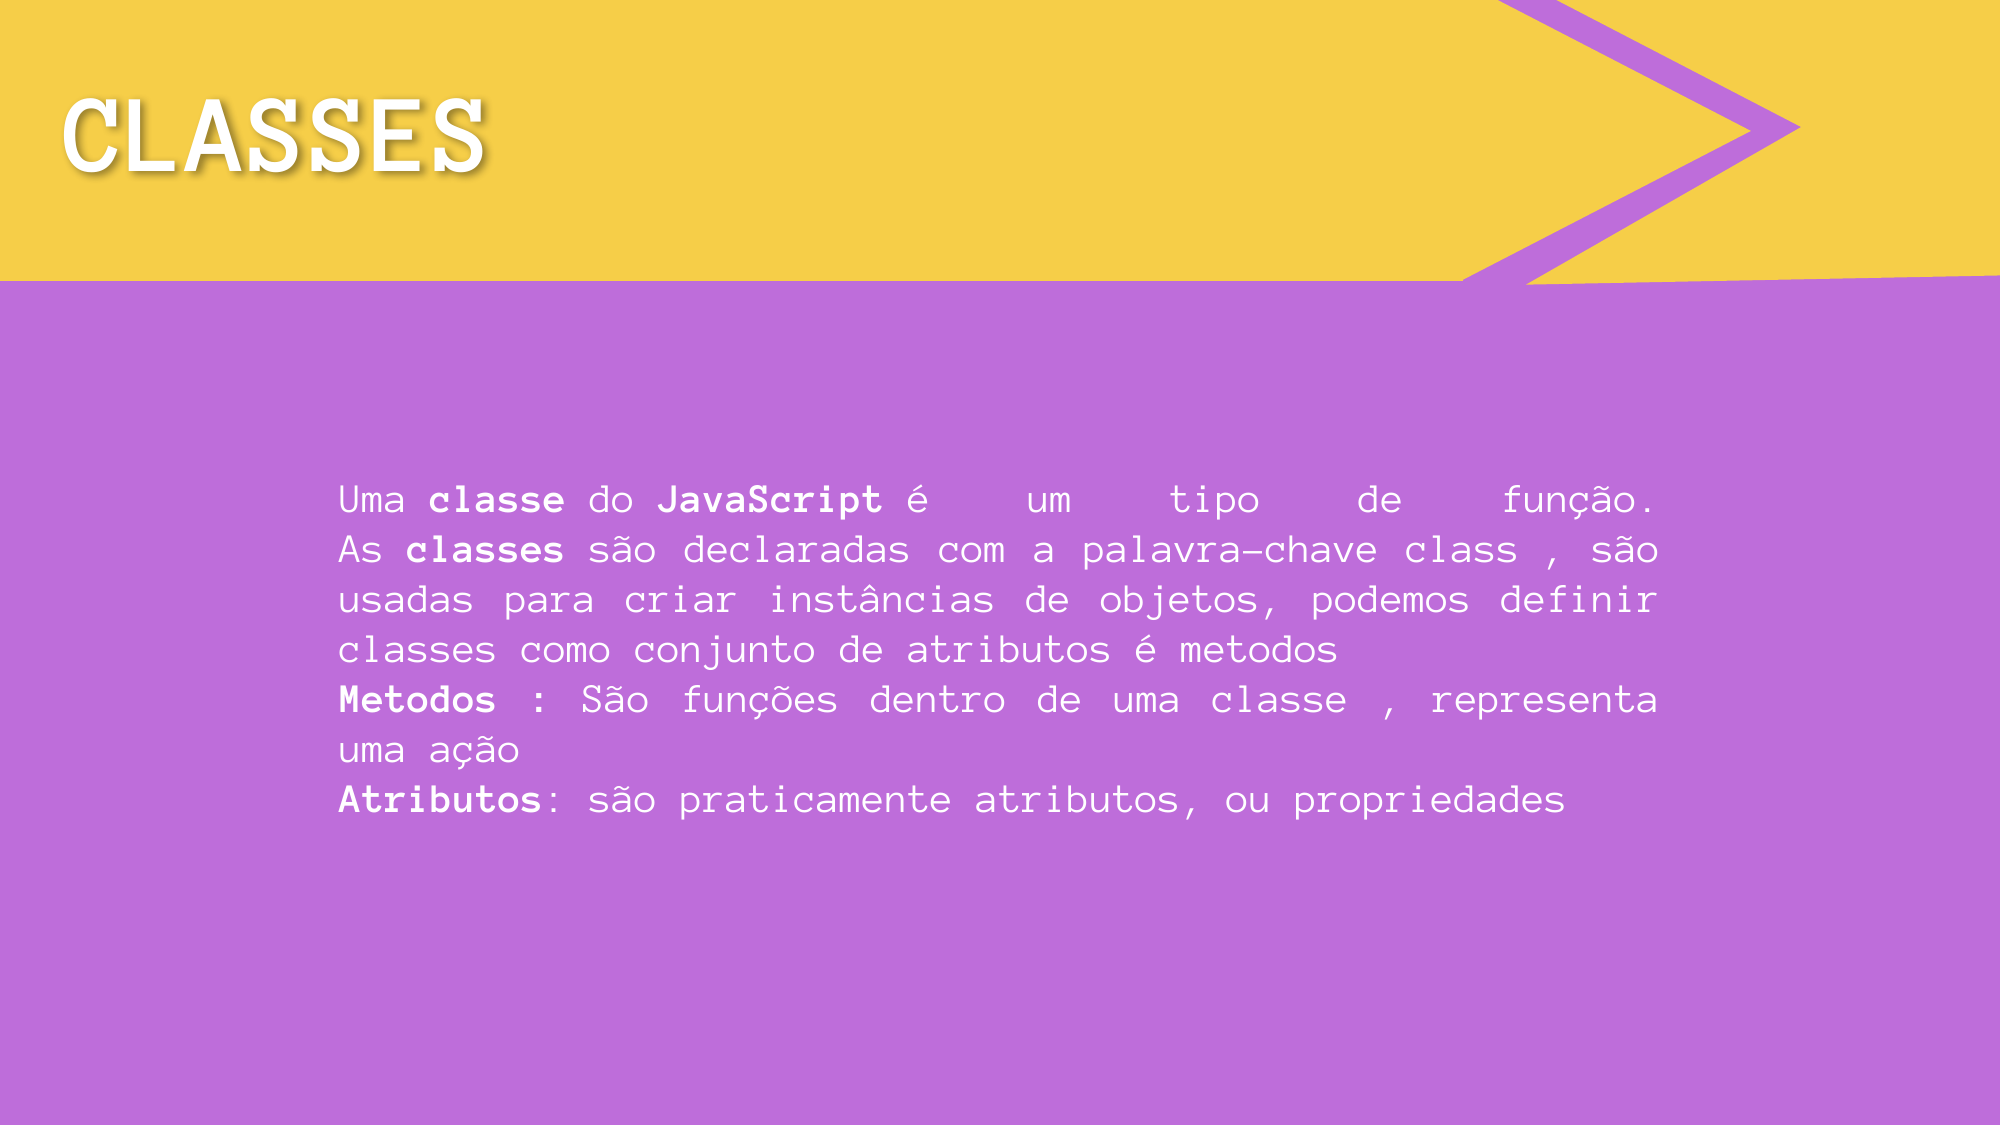

# CLASSES

Uma classe do JavaScript é um tipo de função. As classes são declaradas com a palavra-chave class , são usadas para criar instâncias de objetos, podemos definir classes como conjunto de atributos é metodos
Metodos : São funções dentro de uma classe , representa uma ação
Atributos: são praticamente atributos, ou propriedades